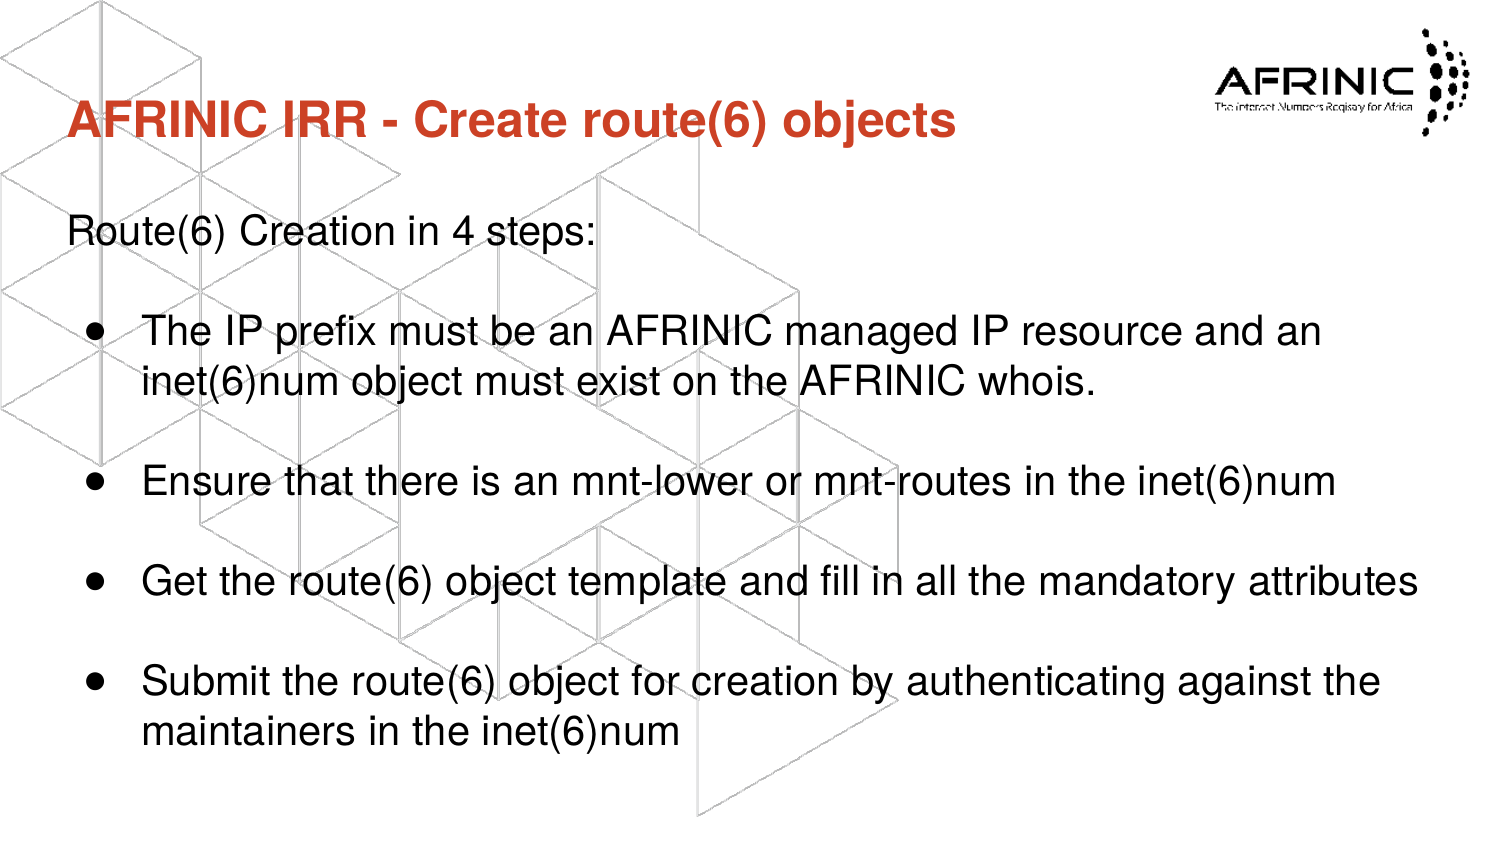

# AFRINIC IRR - Create route(6) objects
Route(6) Creation in 4 steps:

The IP prefix must be an AFRINIC managed IP resource and an inet(6)num object must exist on the AFRINIC whois.

Ensure that there is an mnt-lower or mnt-routes in the inet(6)num

Get the route(6) object template and fill in all the mandatory attributes

Submit the route(6) object for creation by authenticating against the maintainers in the inet(6)num